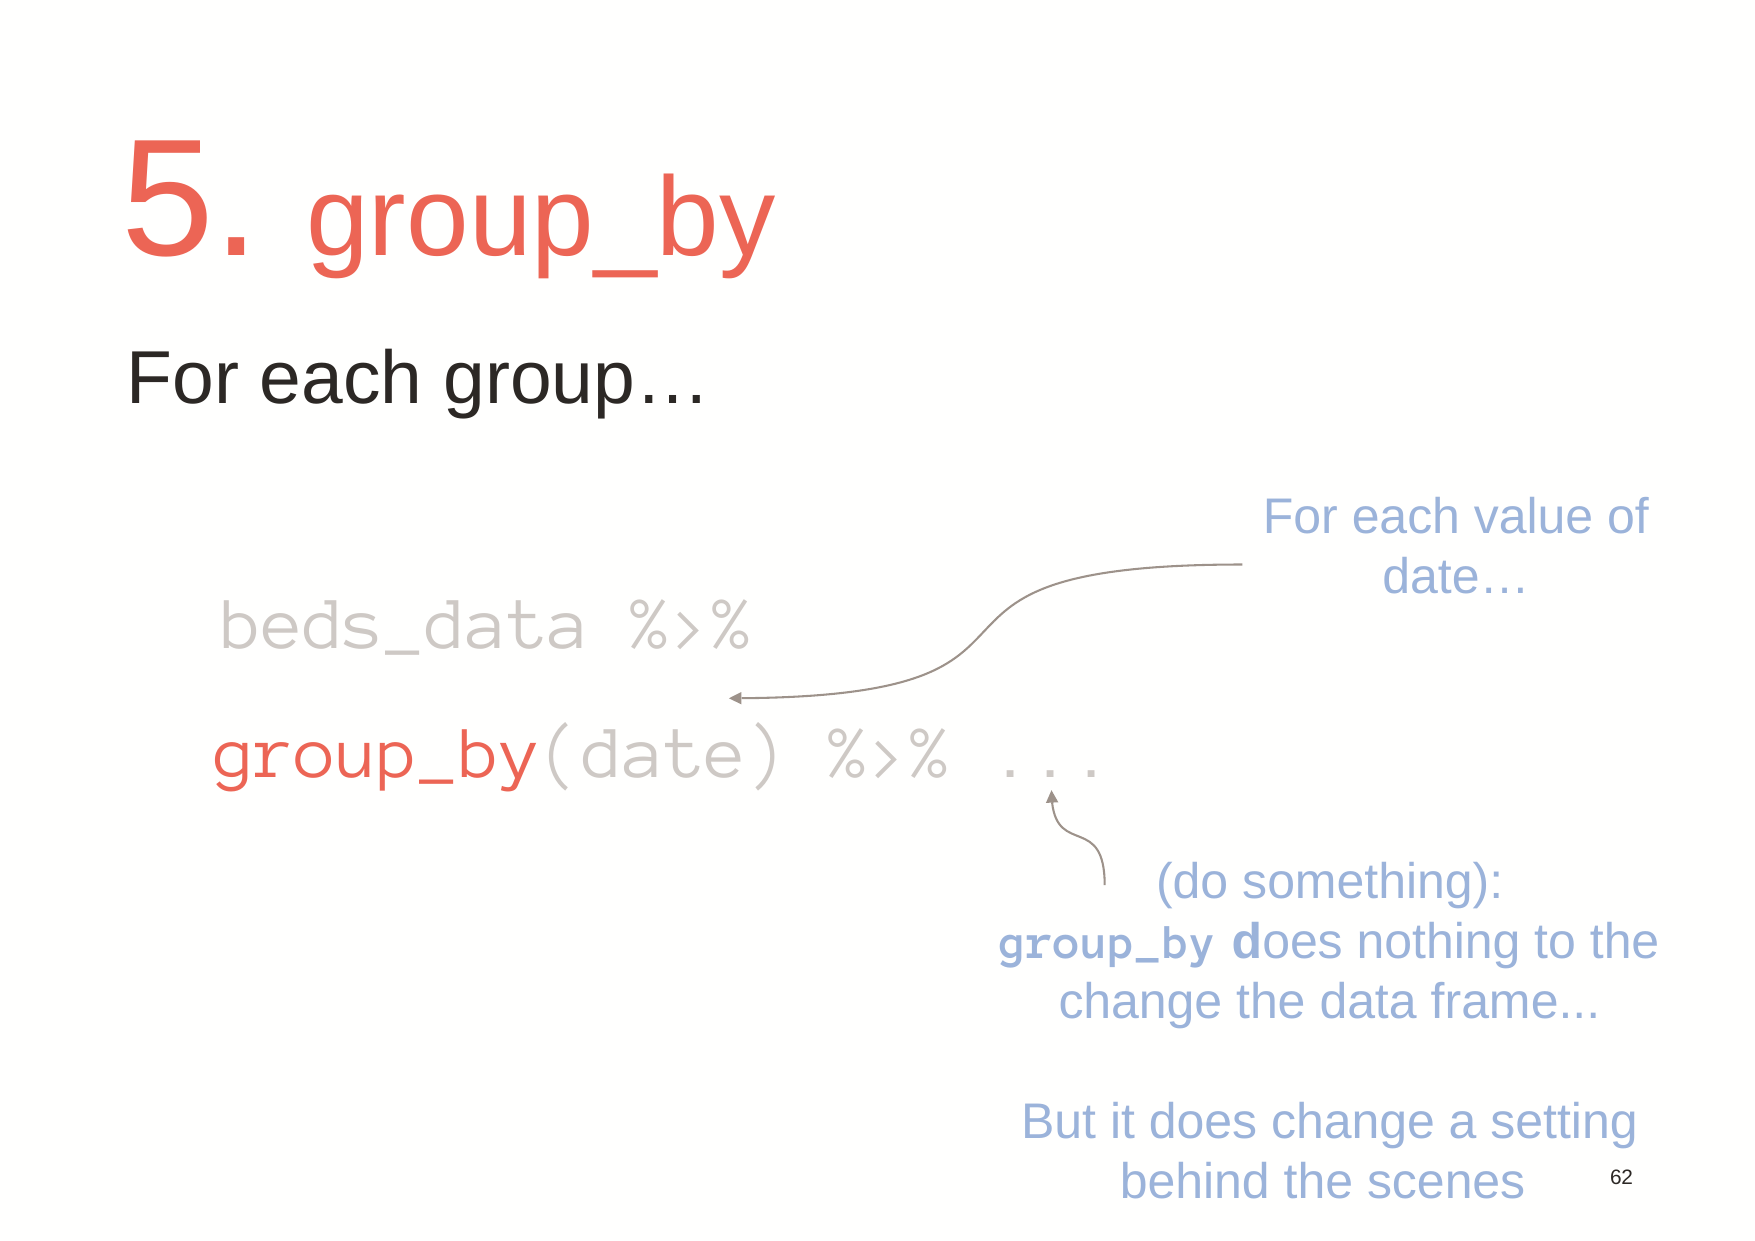

# 5. group_by
For each group…

	 beds_data %>%
group_by(date) %>% ...

For each value of date…
(do something):
group_by does nothing to the change the data frame...

But it does change a setting behind the scenes
62